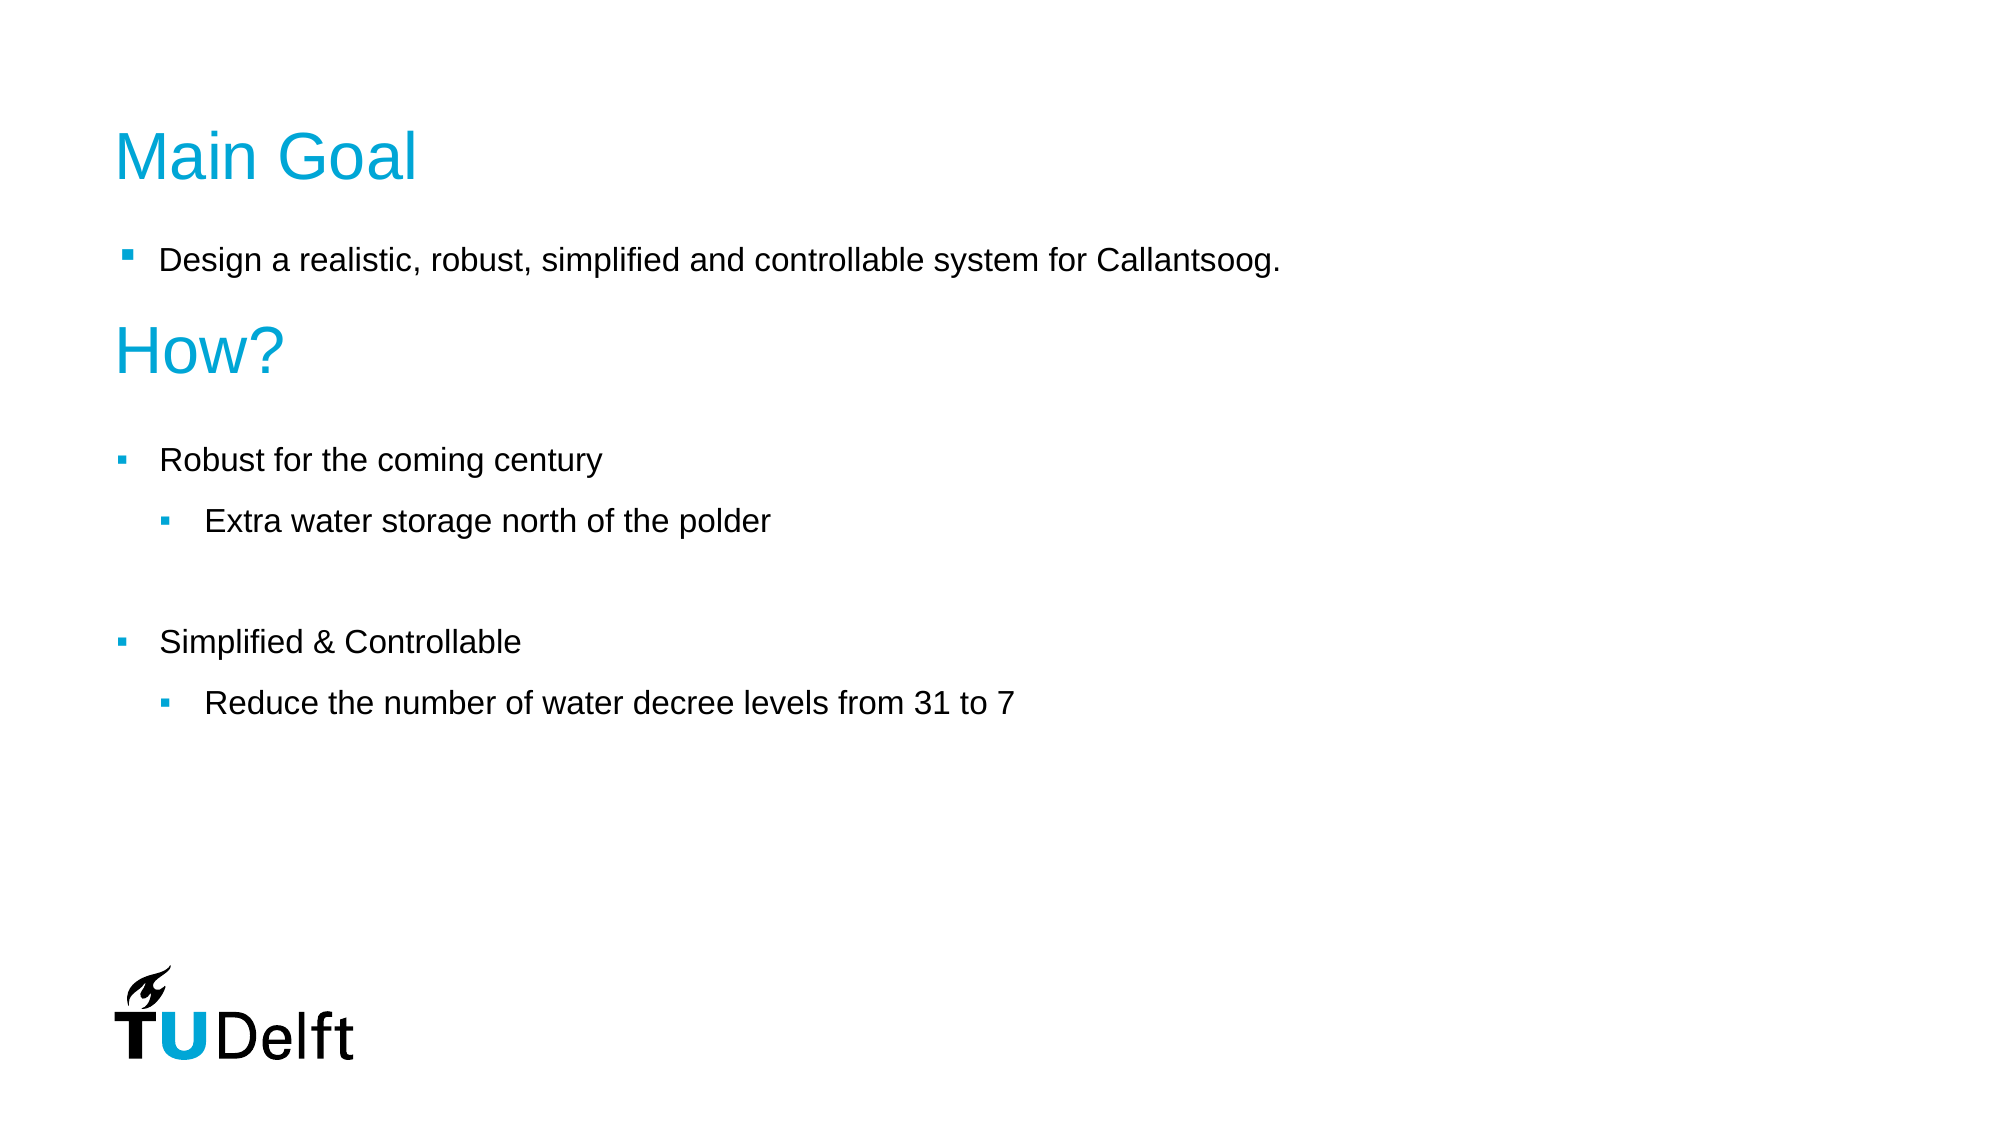

# Main Goal
Design a realistic, robust, simplified and controllable system for Callantsoog.
How?

Robust for the coming century
Extra water storage north of the polder

Simplified & Controllable
Reduce the number of water decree levels from 31 to 7